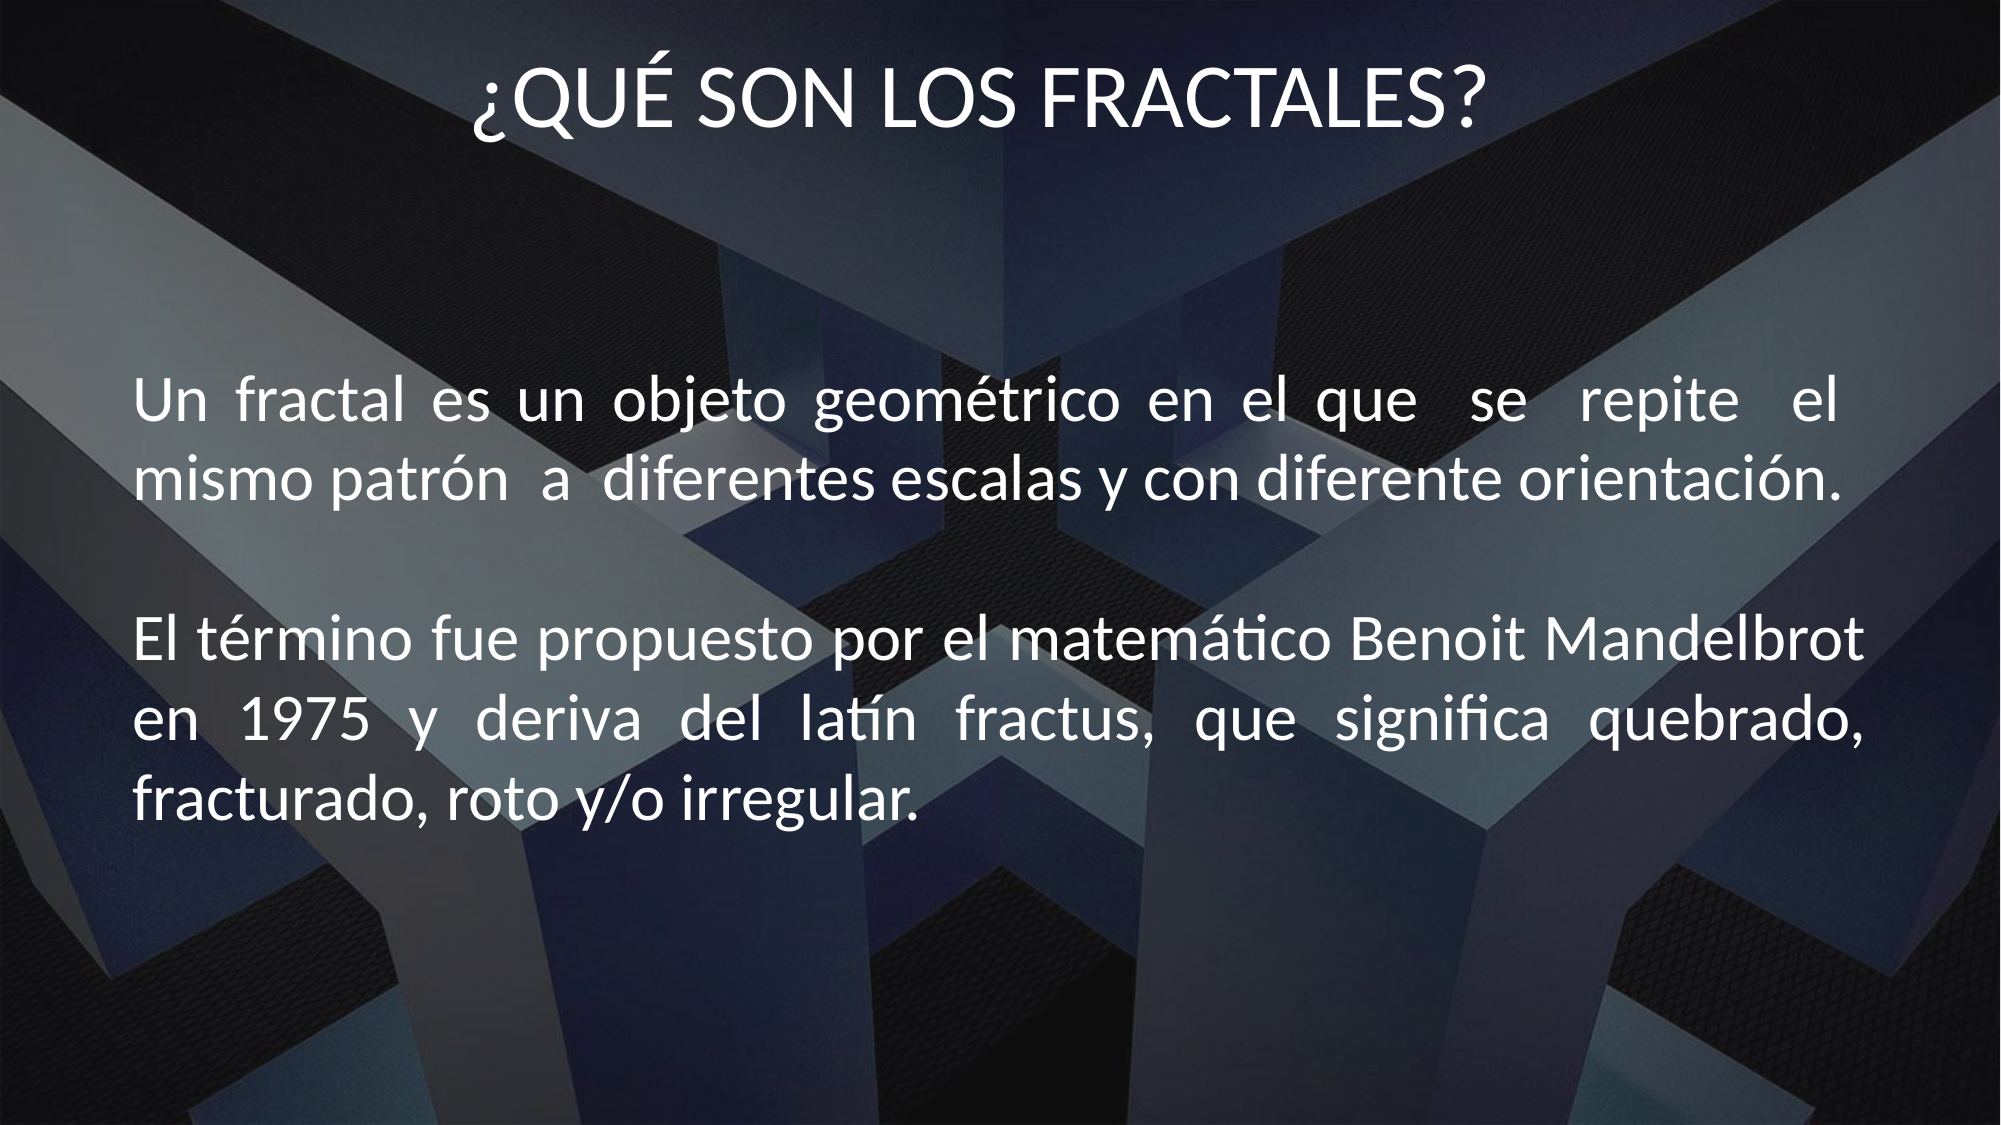

¿QUÉ SON LOS FRACTALES?
Un fractal es un objeto geométrico en el que  se  repite  el  mismo patrón  a  diferentes escalas y con diferente orientación.

El término fue propuesto por el matemático Benoit Mandelbrot en 1975 y deriva del latín fractus, que significa quebrado, fracturado, roto y/o irregular.